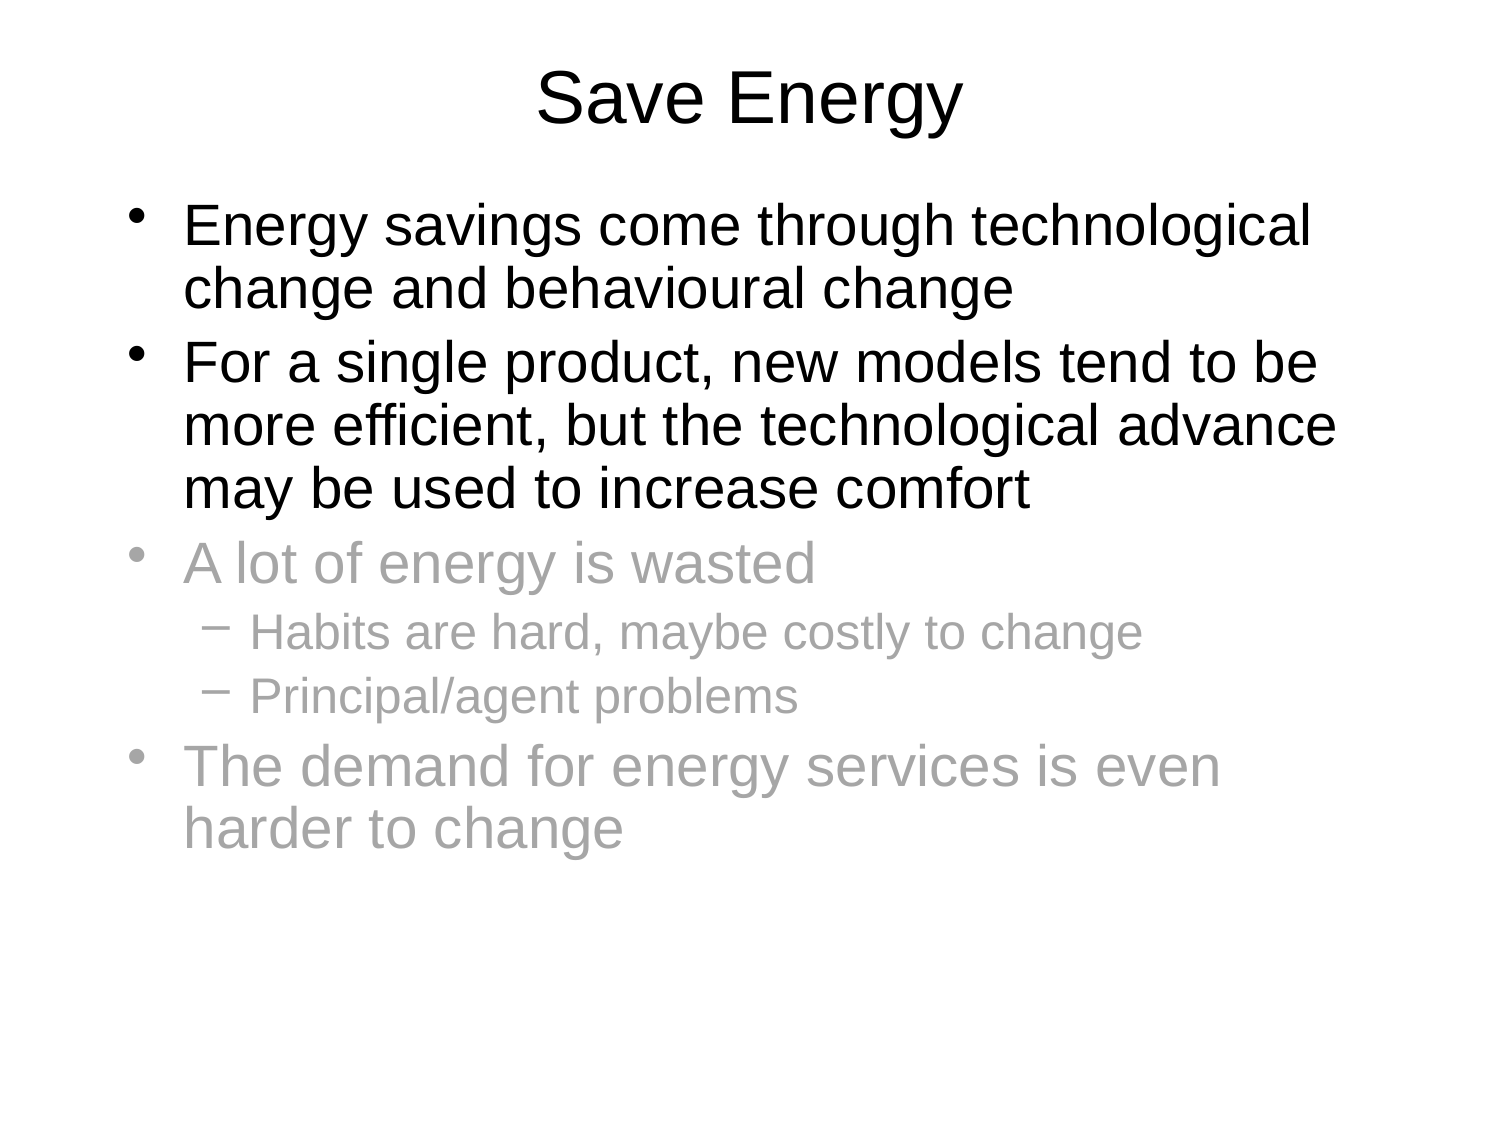

# Save Energy
Energy savings come through technological change and behavioural change
For a single product, new models tend to be more efficient, but the technological advance may be used to increase comfort
A lot of energy is wasted
Habits are hard, maybe costly to change
Principal/agent problems
The demand for energy services is even harder to change